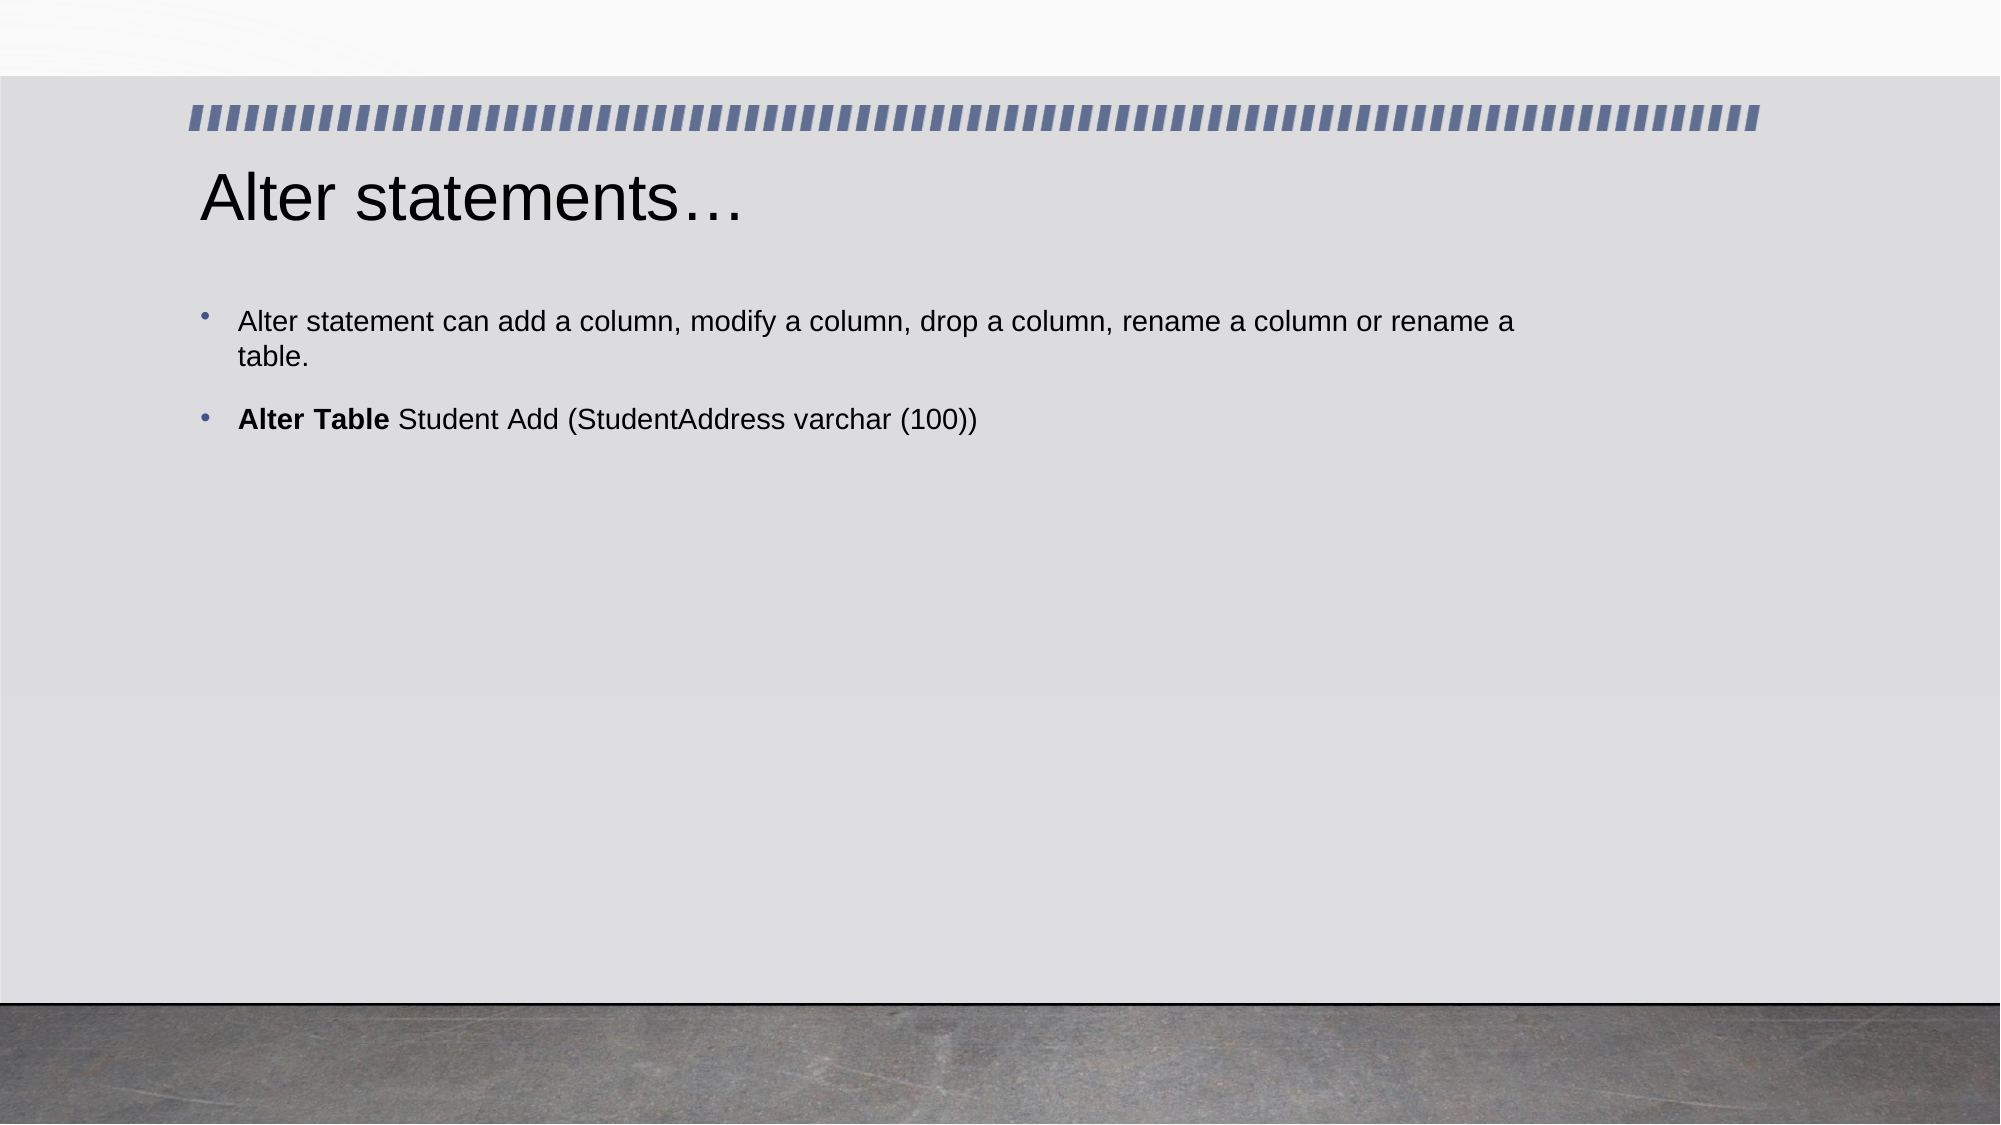

# Alter statements…
Alter statement can add a column, modify a column, drop a column, rename a column or rename a table.
Alter Table Student Add (StudentAddress varchar (100))